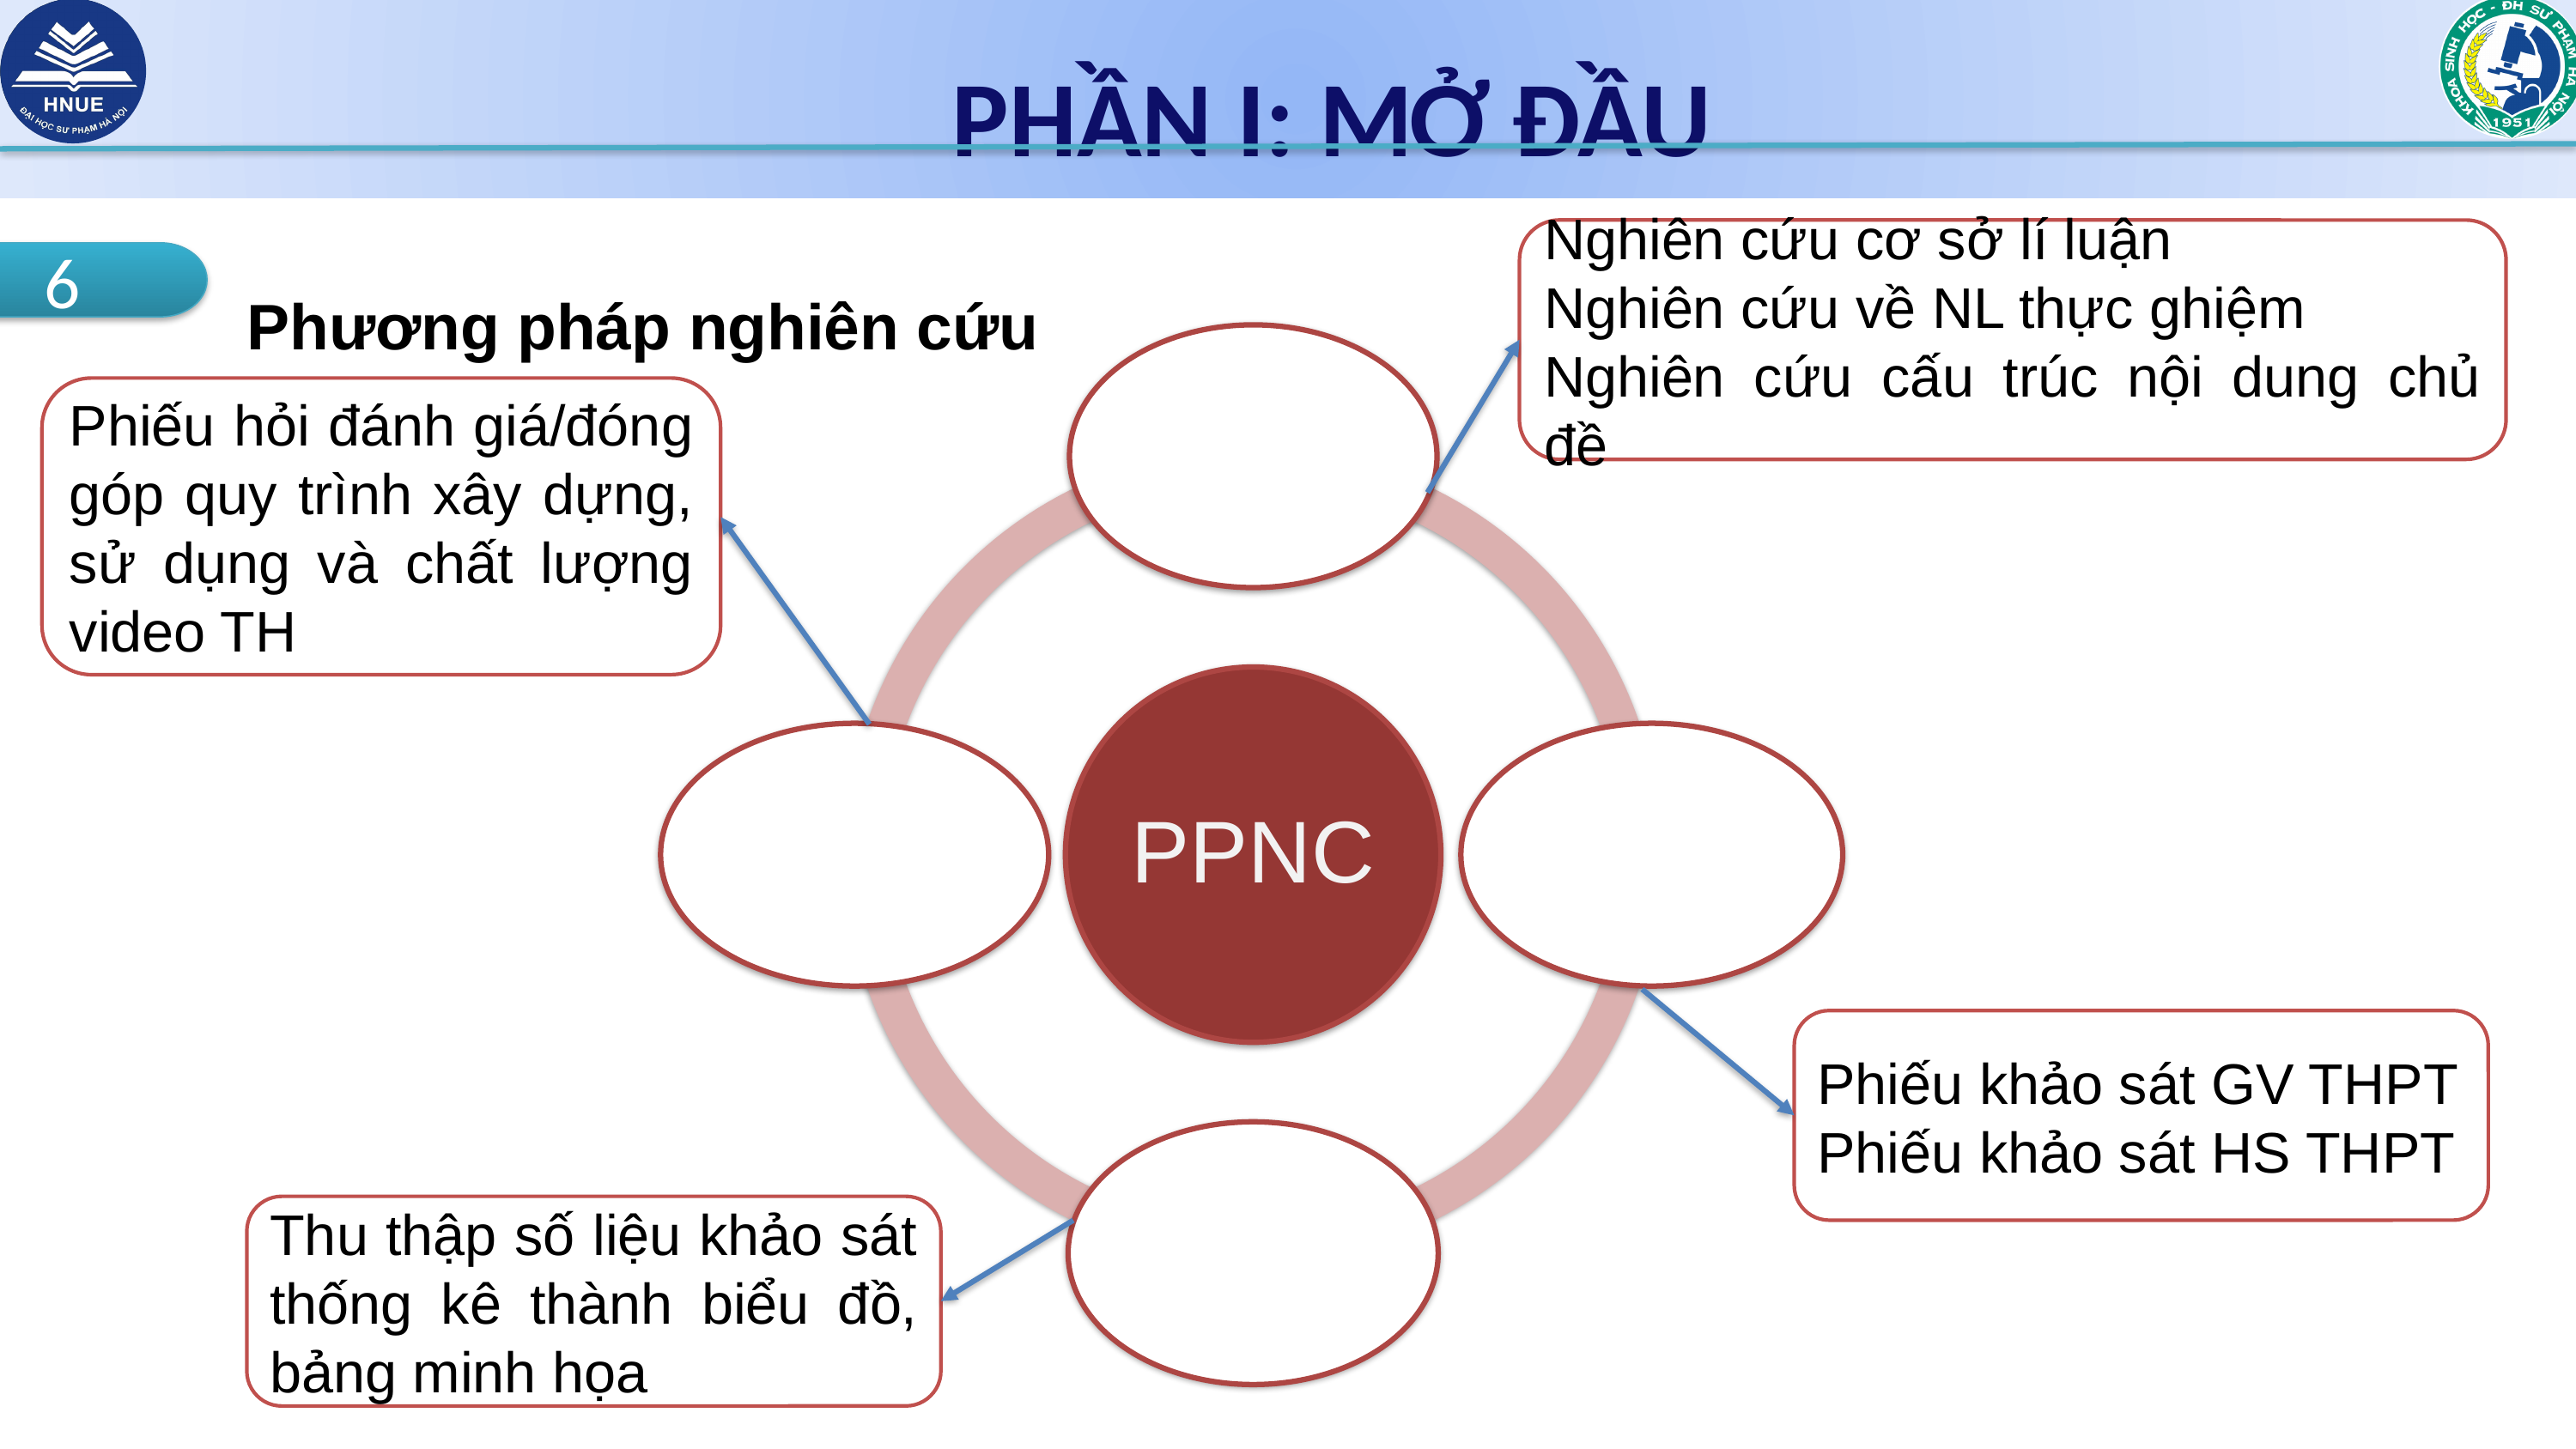

PHẦN I: MỞ ĐẦU

Lý do chọn đề tài
Phương pháp nghiên cứu
Nghiên cứu cơ sở lí luận
Nghiên cứu về NL thực ghiệm
Nghiên cứu cấu trúc nội dung chủ đề
1
6

PPNC
lý thuyết

PPNC

PPNC tham vấn chuyên gia
PPNC thực tiễn

PPNC
xử lý
 số liệu
Mục đích nghiên cứu
2
Phiếu hỏi đánh giá/đóng góp quy trình xây dựng, sử dụng và chất lượng video TH
Nhiệm vụ nghiên cứu
3
Phạm vi nghiên cứu
4
Đối tượng và khách thể nghiên cứu
5
Phiếu khảo sát GV THPT
Phiếu khảo sát HS THPT
Giả thuyết khoa học
7
Những đóng góp mới của đề tài
8
Thu thập số liệu khảo sát thống kê thành biểu đồ, bảng minh họa